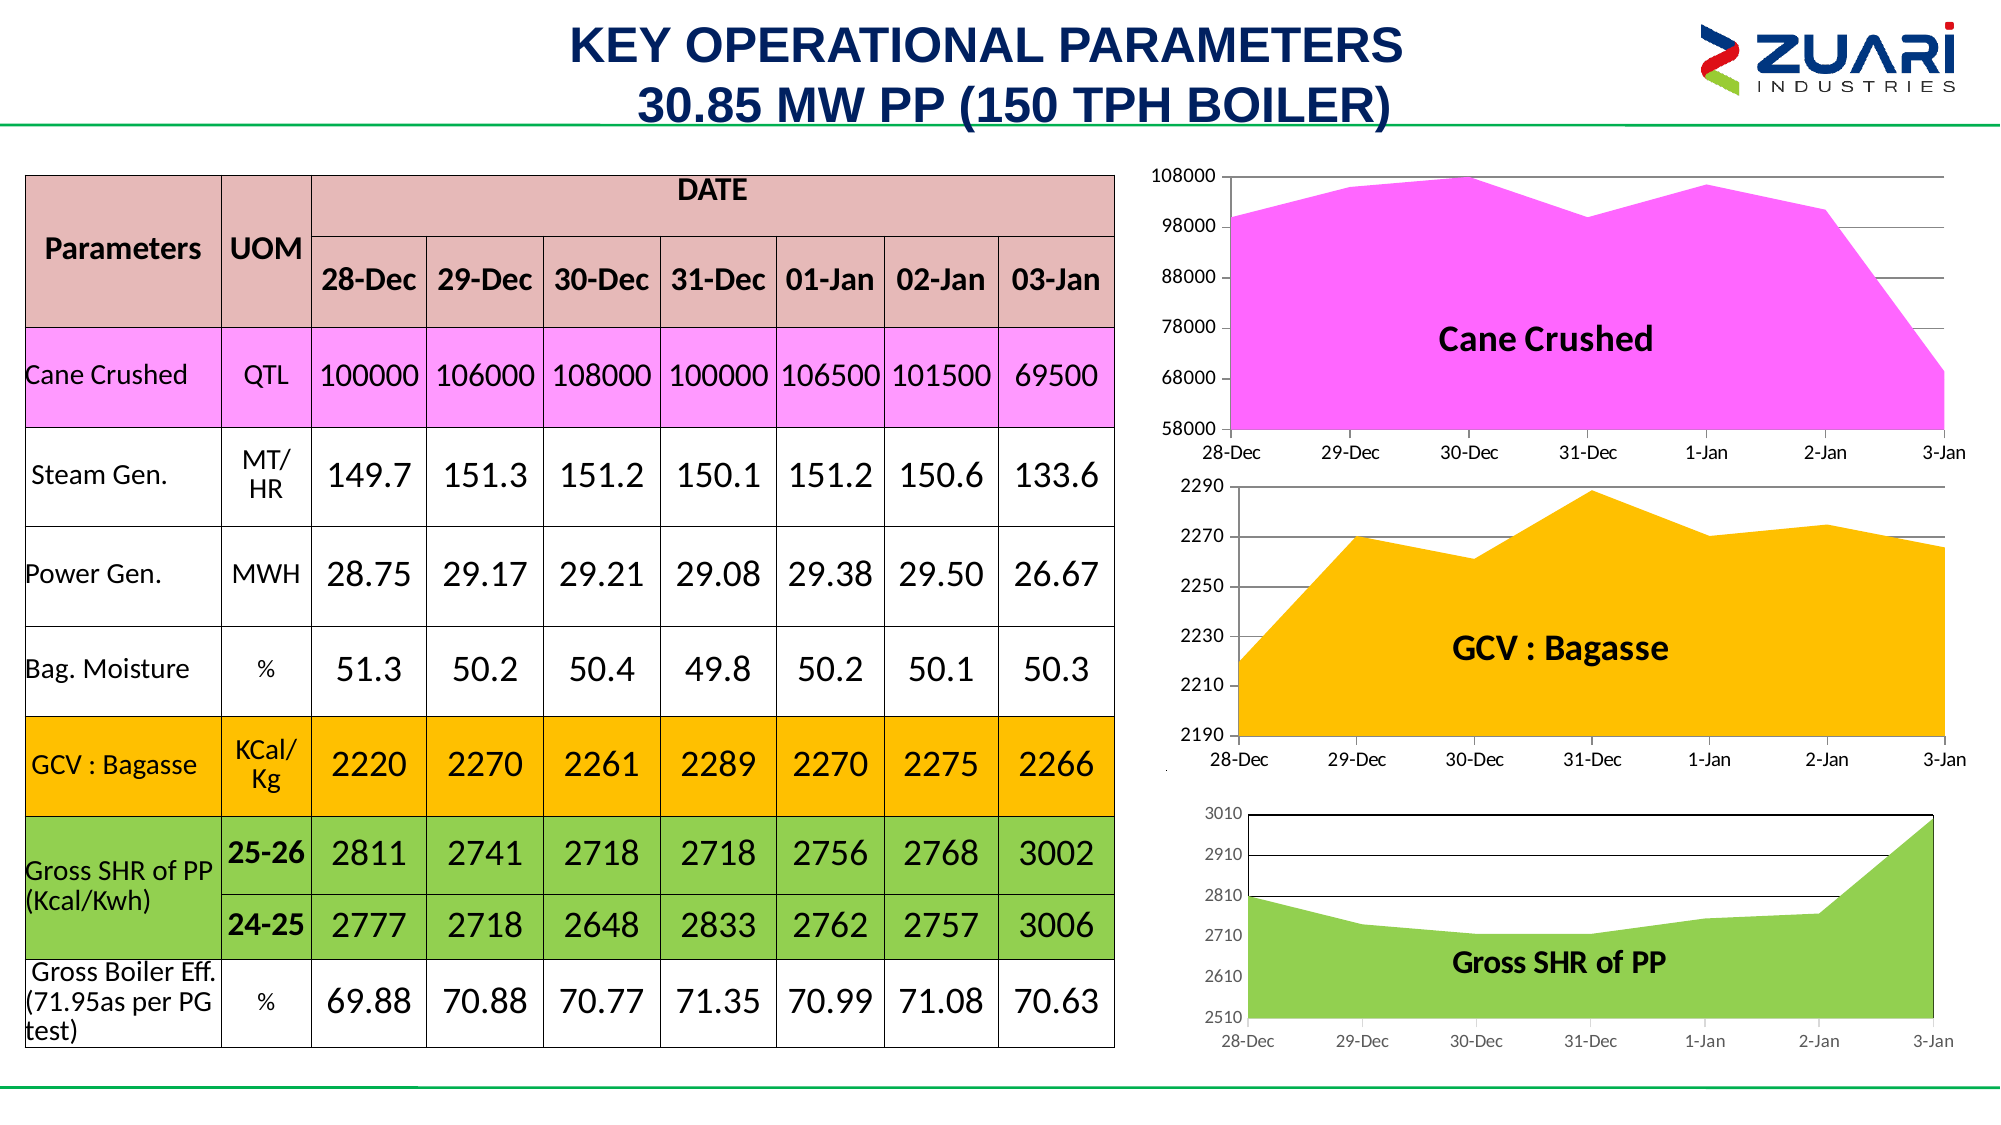

# KEY OPERATIONAL PARAMETERS     30.85 MW PP (150 TPH BOILER)

### Chart

| Category | Cane Crushed |
|---|---|
| 46019 | 100000.0 |
| 46020 | 106000.0 |
| 46021 | 108000.0 |
| 46022 | 100000.0 |
| 46023 | 106500.0 |
| 46024 | 101500.0 |
| 46025 | 69500.0 |

### Chart

| Category |
|---|
| Parameters | UOM | DATE |  |  |  |  |  |  |
| --- | --- | --- | --- | --- | --- | --- | --- | --- |
|  |  | 28-Dec | 29-Dec | 30-Dec | 31-Dec | 01-Jan | 02-Jan | 03-Jan |
| Cane Crushed | QTL | 100000 | 106000 | 108000 | 100000 | 106500 | 101500 | 69500 |
| Steam Gen. | MT/ HR | 149.7 | 151.3 | 151.2 | 150.1 | 151.2 | 150.6 | 133.6 |
| Power Gen. | MWH | 28.75 | 29.17 | 29.21 | 29.08 | 29.38 | 29.50 | 26.67 |
| Bag. Moisture | % | 51.3 | 50.2 | 50.4 | 49.8 | 50.2 | 50.1 | 50.3 |
| GCV : Bagasse | KCal/ Kg | 2220 | 2270 | 2261 | 2289 | 2270 | 2275 | 2266 |
| Gross SHR of PP (Kcal/Kwh) | 25-26 | 2811 | 2741 | 2718 | 2718 | 2756 | 2768 | 3002 |
|  | 24-25 | 2777 | 2718 | 2648 | 2833 | 2762 | 2757 | 3006 |
| Gross Boiler Eff.(71.95as per PG test) | % | 69.88 | 70.88 | 70.77 | 71.35 | 70.99 | 71.08 | 70.63 |

### Chart

| Category |  GCV : Bagasse |
|---|---|
| 46019 | 2219.8000000000006 |
| 46020 | 2270.4 |
| 46021 | 2261.2000000000003 |
| 46022 | 2288.8000000000006 |
| 46023 | 2270.4 |
| 46024 | 2275.0000000000005 |
| 46025 | 2265.8000000000006 |

### Chart

| Category |
|---|

### Chart

| Category |
|---|

### Chart

| Category |  |
|---|---|
| 46019 | 2810.8951344135567 |
| 46020 | 2741.0715411860006 |
| 46021 | 2717.6914541061965 |
| 46022 | 2717.510309078867 |
| 46023 | 2755.66232256026 |
| 46024 | 2767.7974214826154 |
| 46025 | 3001.6754666539737 |